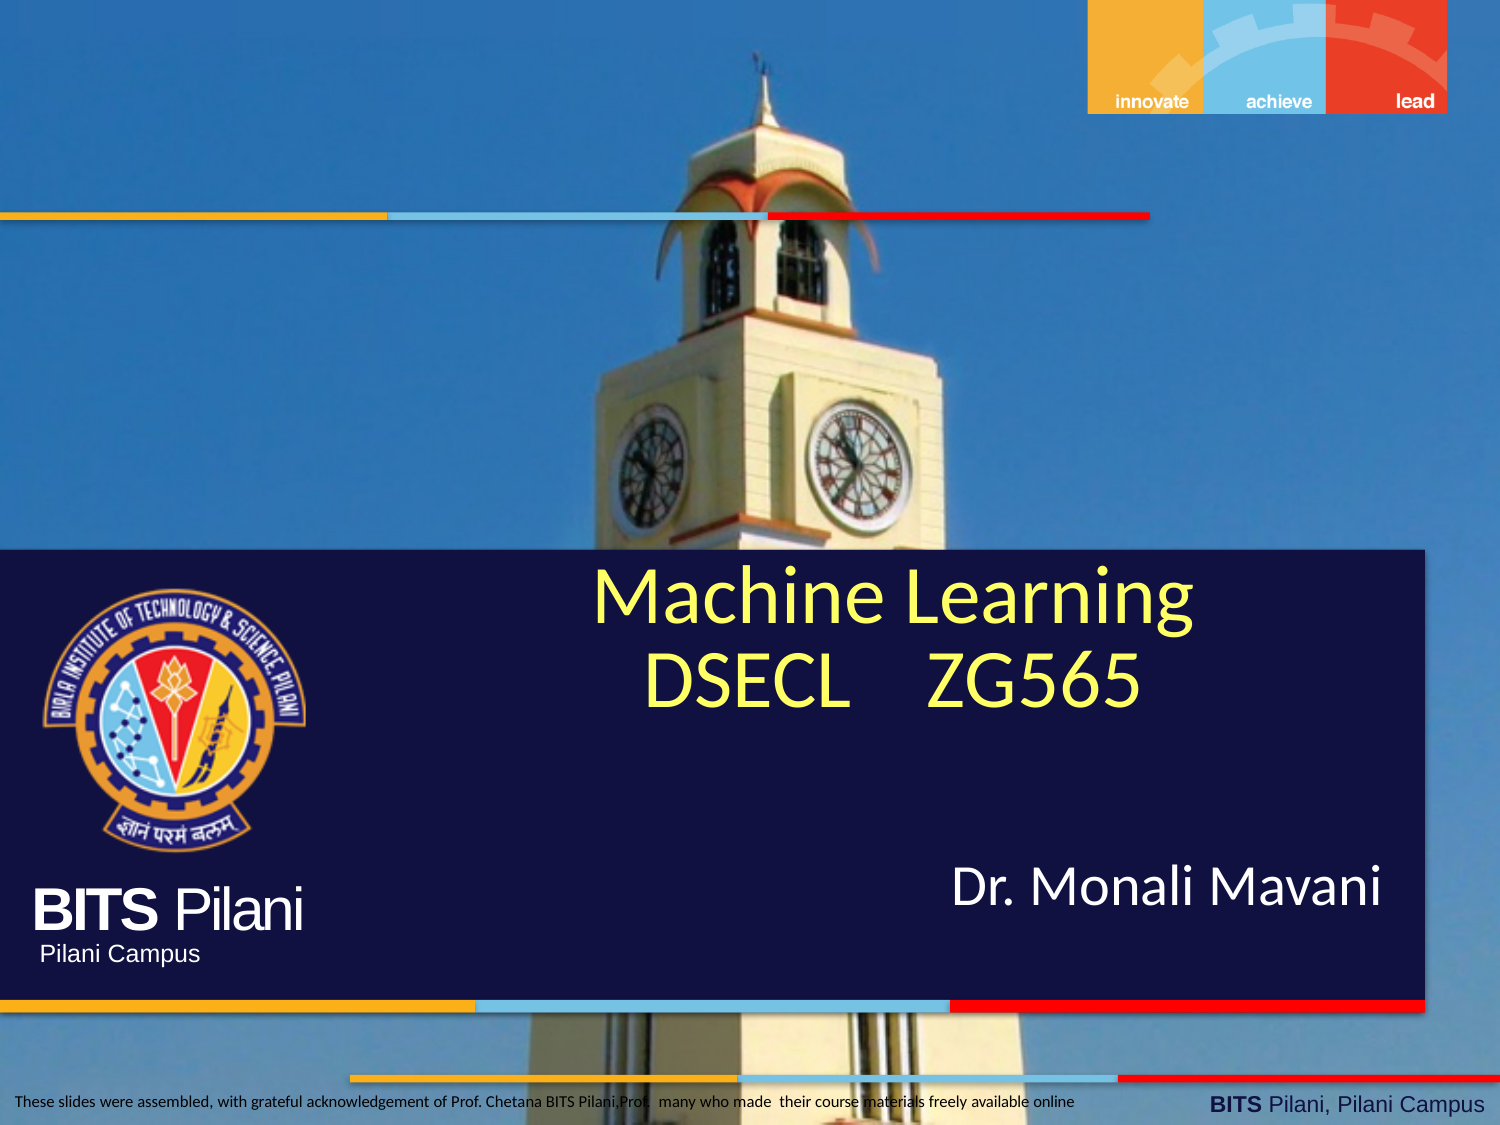

# Machine Learning DSECL    ZG565
Dr. Monali Mavani

These slides were assembled, with grateful acknowledgement of Prof. Chetana BITS Pilani,Prof.  many who made  their course materials freely available online